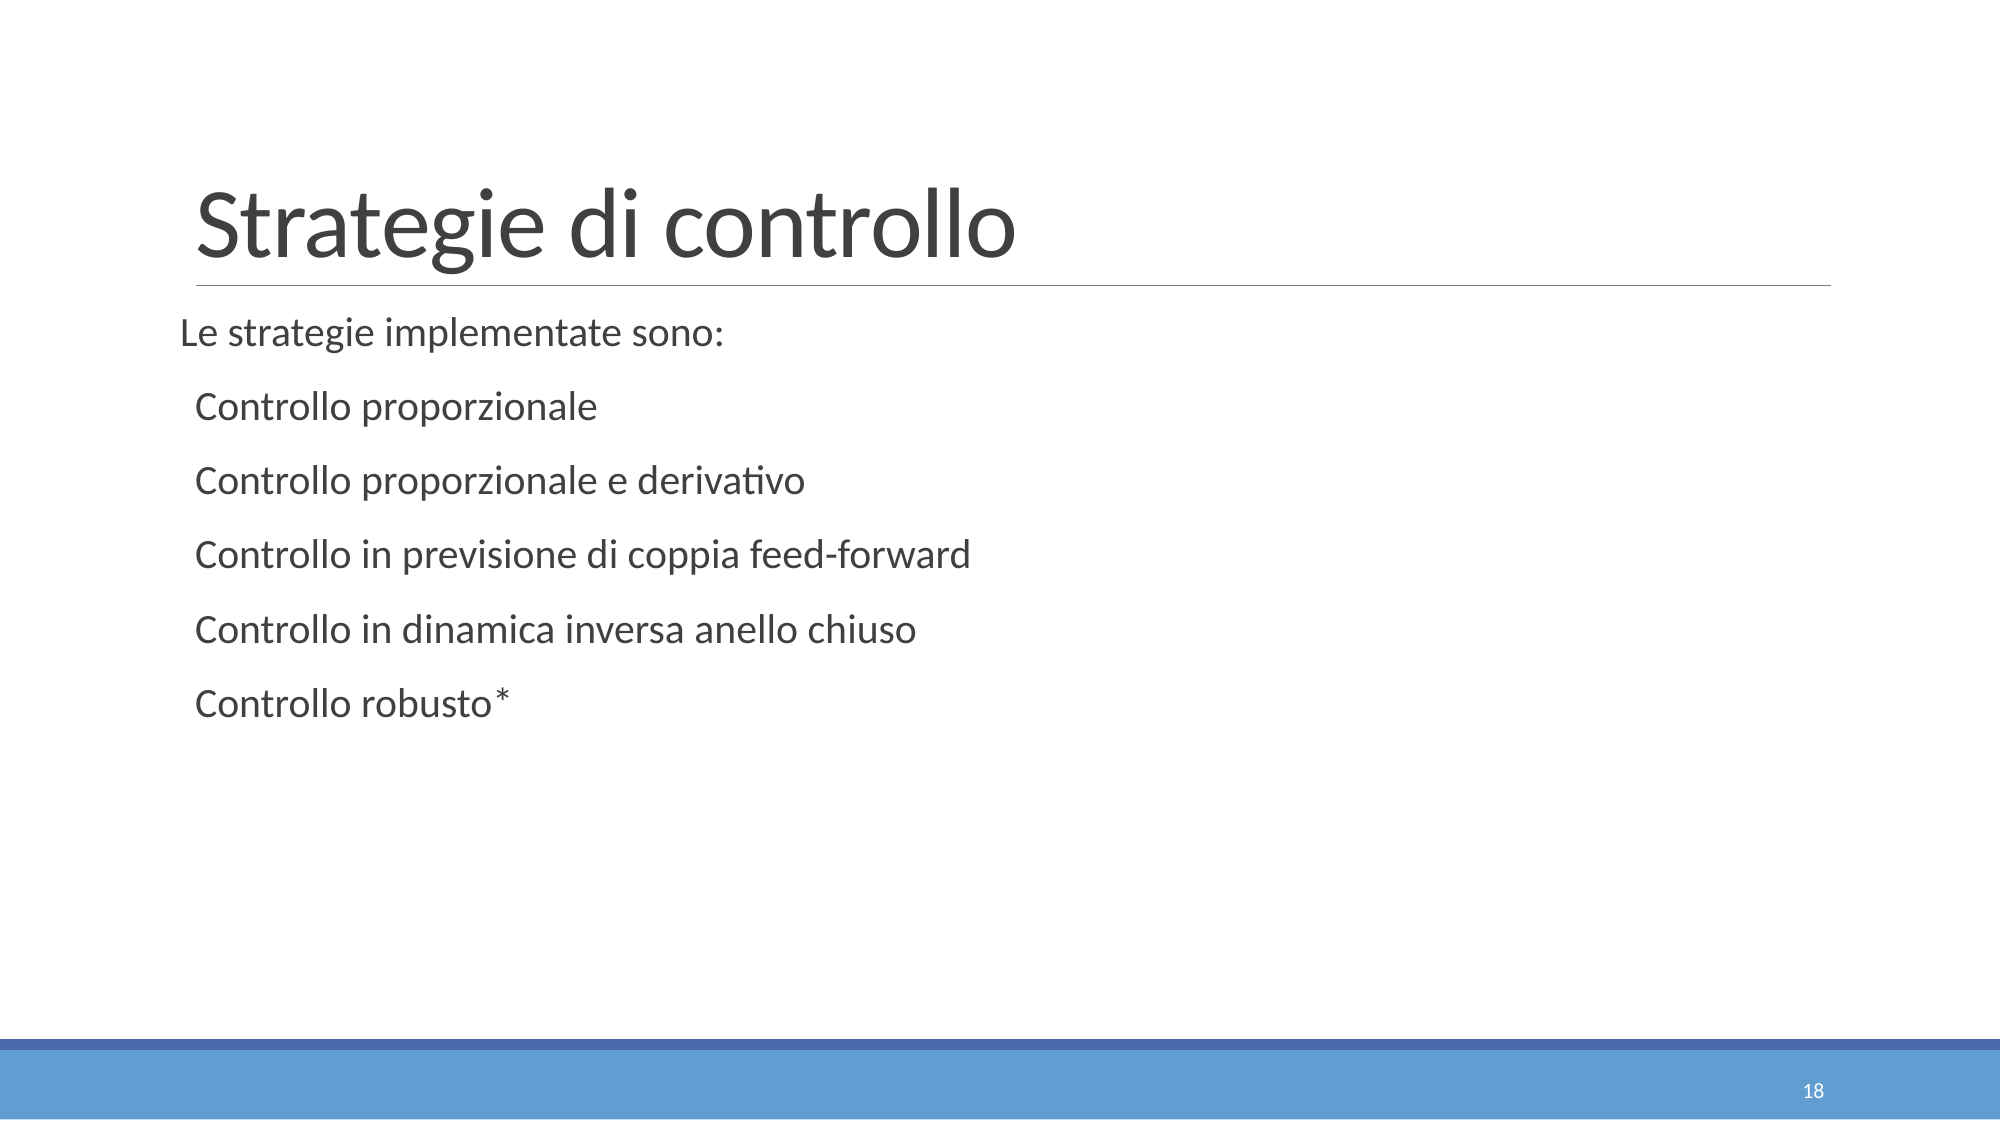

# Strategie di controllo
Le strategie implementate sono:
Controllo proporzionale
Controllo proporzionale e derivativo
Controllo in previsione di coppia feed-forward
Controllo in dinamica inversa anello chiuso
Controllo robusto*
18